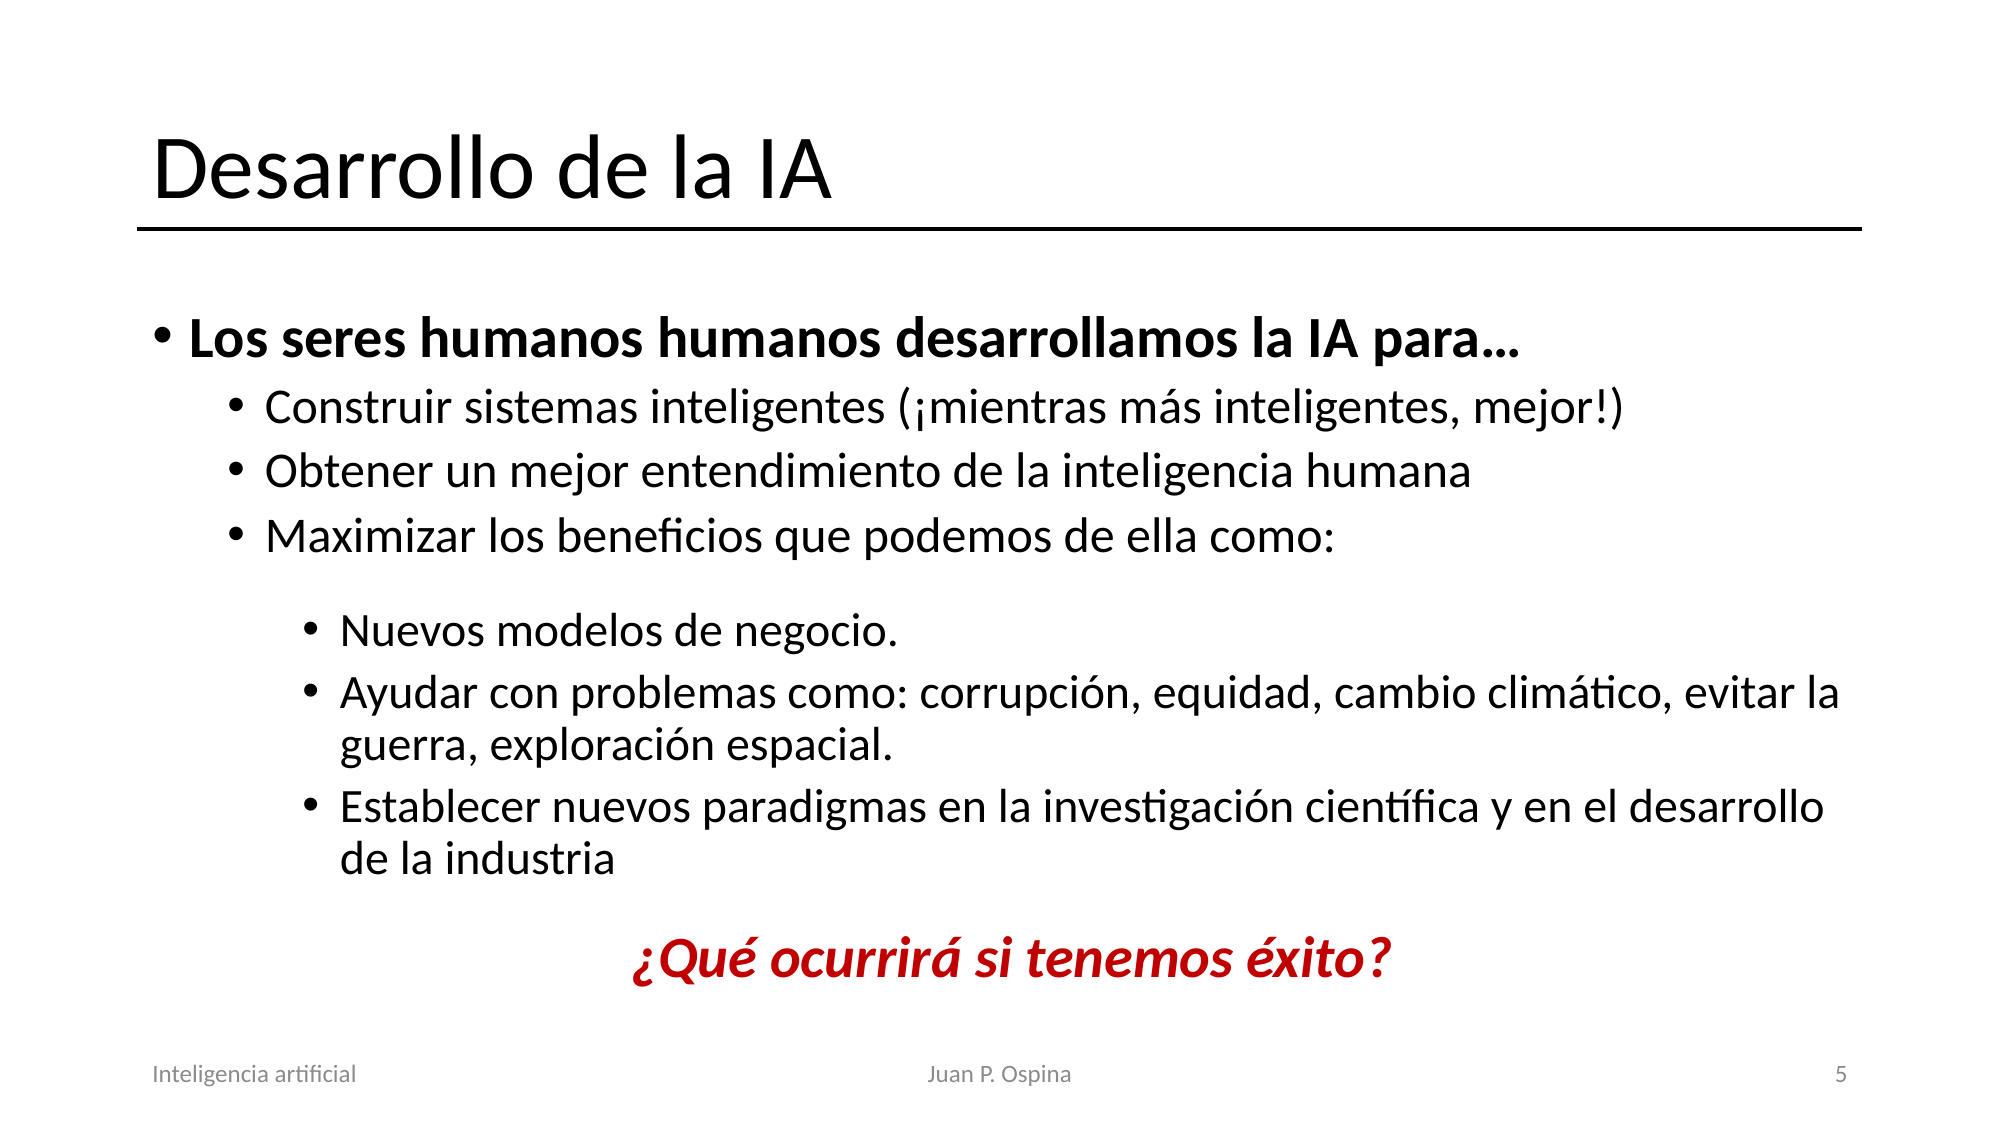

# Desarrollo de la IA
Los seres humanos humanos desarrollamos la IA para…
Construir sistemas inteligentes (¡mientras más inteligentes, mejor!)
Obtener un mejor entendimiento de la inteligencia humana
Maximizar los beneficios que podemos de ella como:

Nuevos modelos de negocio.
Ayudar con problemas como: corrupción, equidad, cambio climático, evitar la guerra, exploración espacial.
Establecer nuevos paradigmas en la investigación científica y en el desarrollo de la industria

¿Qué ocurrirá si tenemos éxito?

Inteligencia artificial
Juan P. Ospina
5